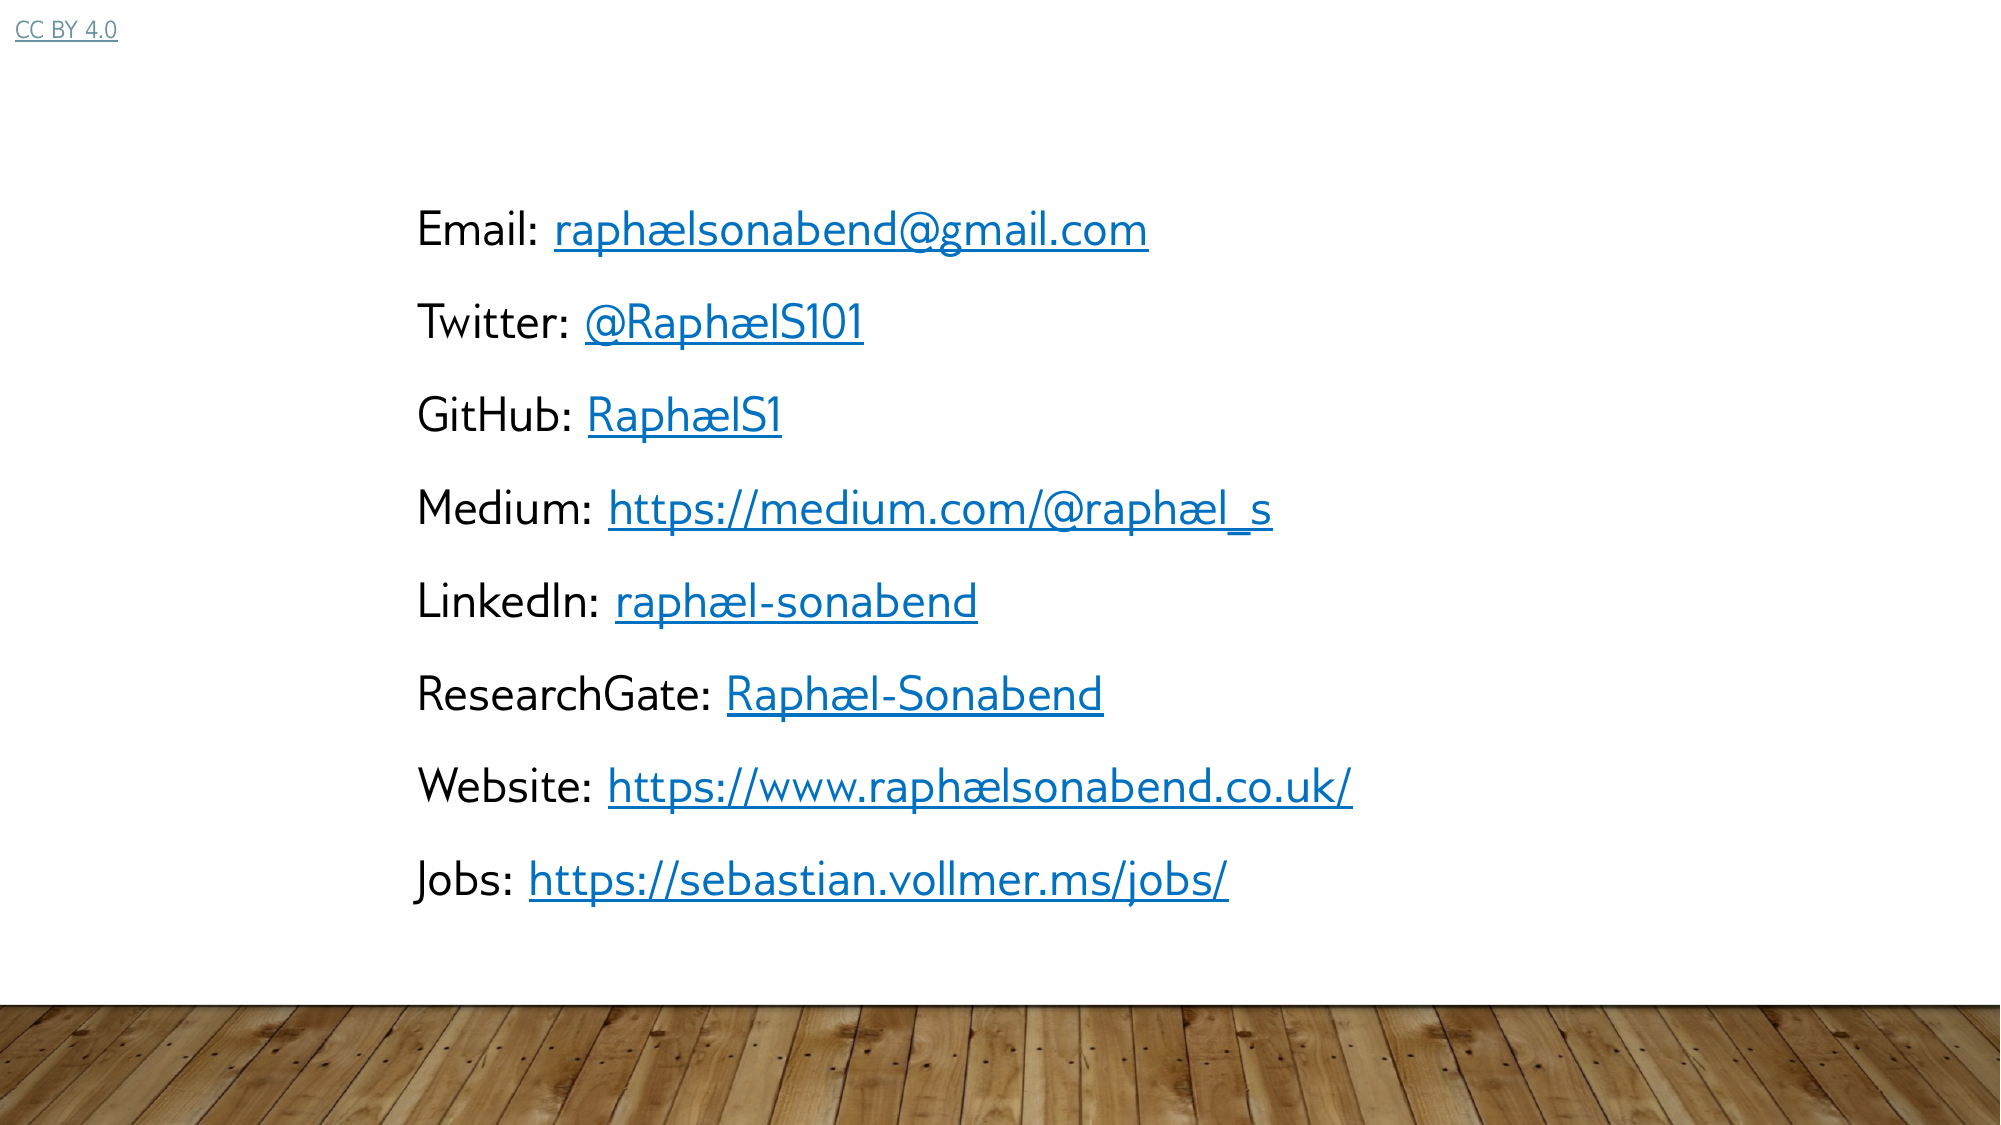

Cc by 4.0
Email: raphaelsonabend@gmail.com
Twitter: @RaphaelS101
GitHub: RaphaelS1
Medium: https://medium.com/@raphael_s
LinkedIn: raphael-sonabend
ResearchGate: Raphael-Sonabend
Website: https://www.raphaelsonabend.co.uk/
Jobs: https://sebastian.vollmer.ms/jobs/